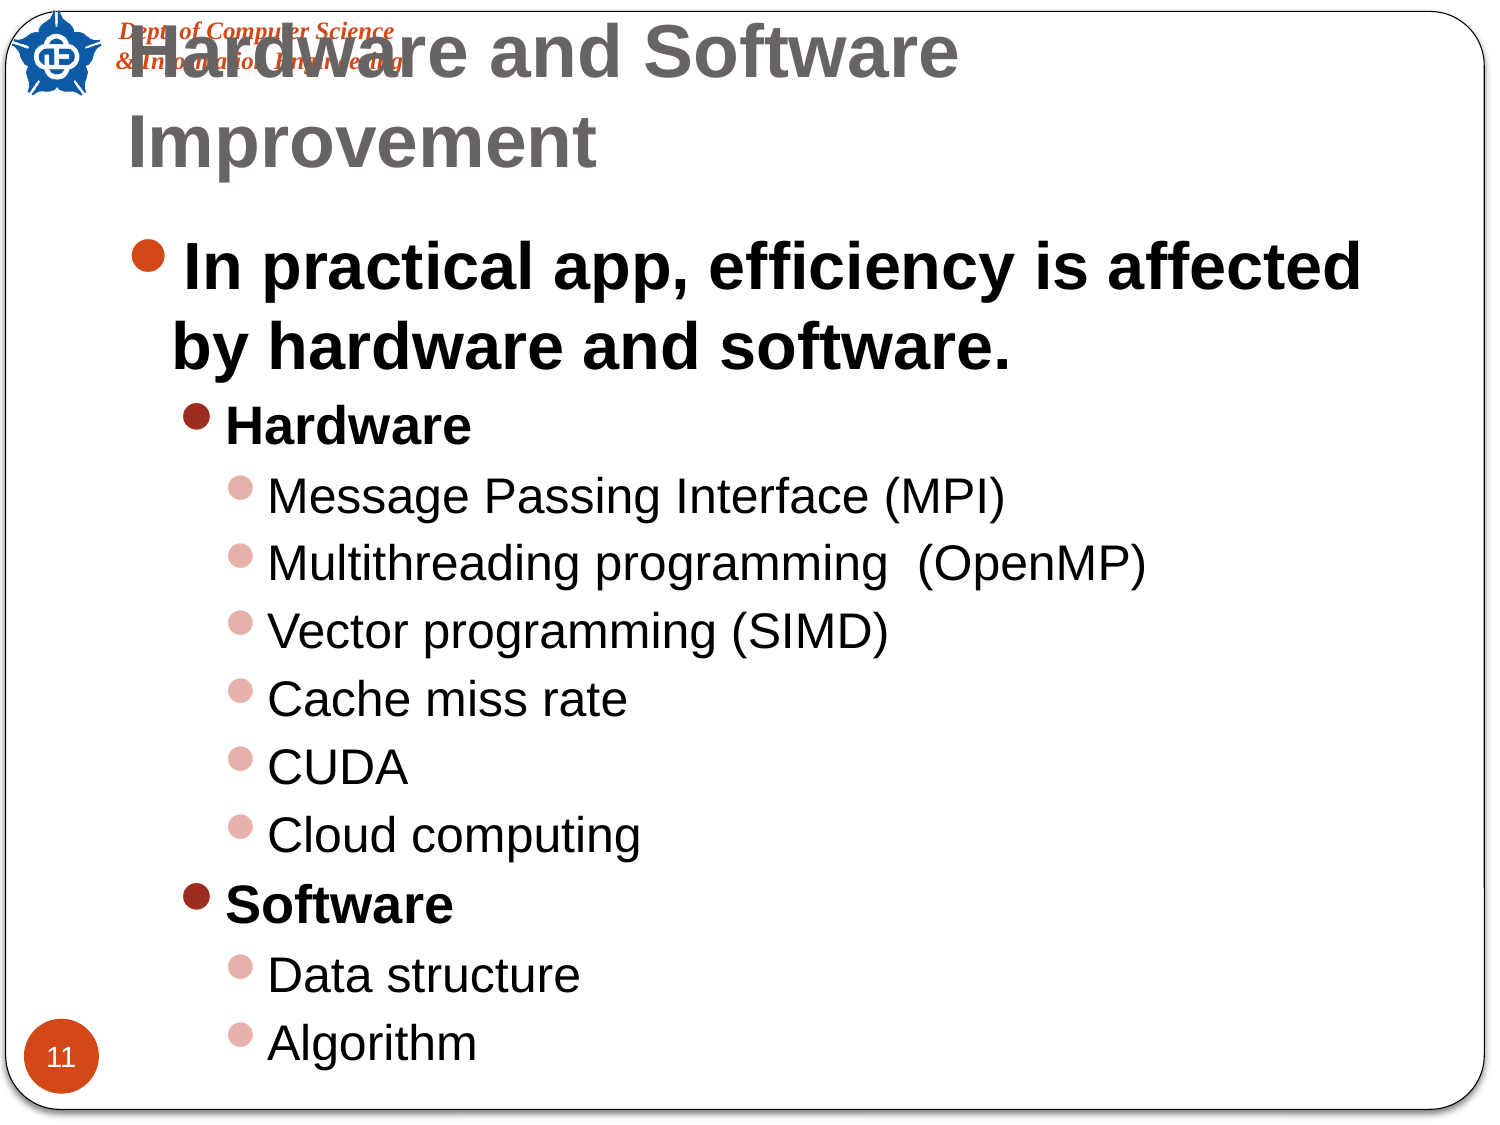

# Hardware and Software Improvement
In practical app, efficiency is affected by hardware and software.
Hardware
Message Passing Interface (MPI)
Multithreading programming  (OpenMP)
Vector programming (SIMD)
Cache miss rate
CUDA
Cloud computing
Software
Data structure
Algorithm
11